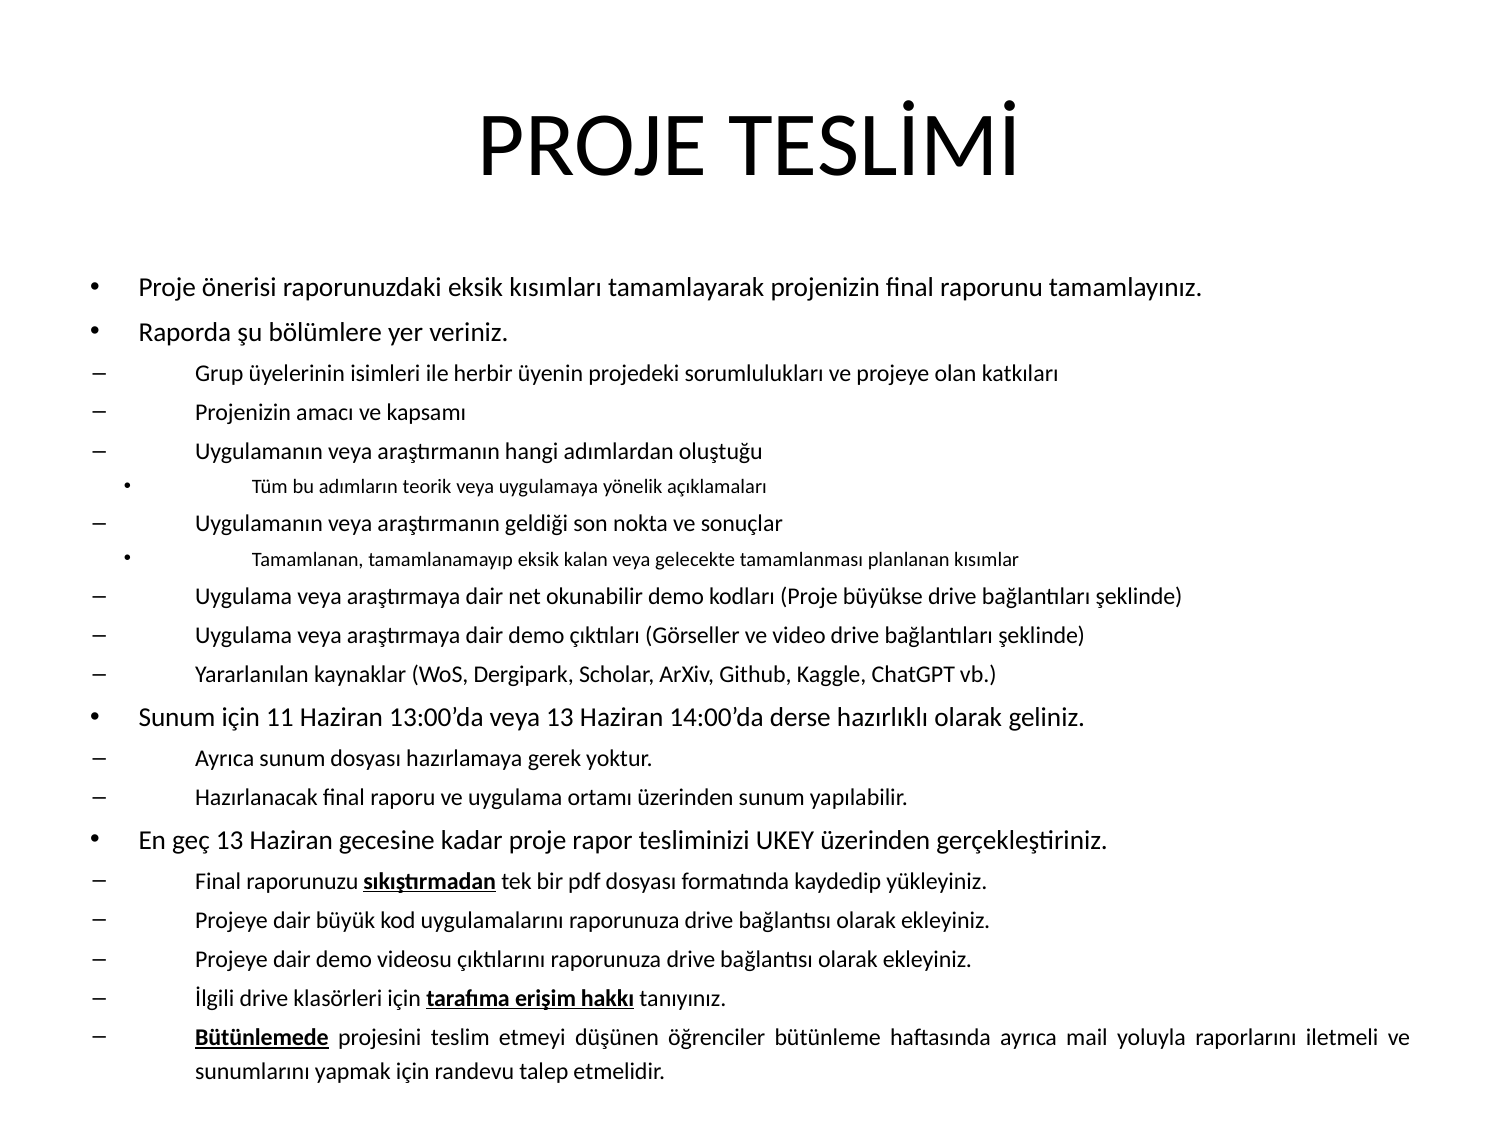

# PROJE TESLİMİ
Proje önerisi raporunuzdaki eksik kısımları tamamlayarak projenizin final raporunu tamamlayınız.
Raporda şu bölümlere yer veriniz.
Grup üyelerinin isimleri ile herbir üyenin projedeki sorumlulukları ve projeye olan katkıları
Projenizin amacı ve kapsamı
Uygulamanın veya araştırmanın hangi adımlardan oluştuğu
Tüm bu adımların teorik veya uygulamaya yönelik açıklamaları
Uygulamanın veya araştırmanın geldiği son nokta ve sonuçlar
Tamamlanan, tamamlanamayıp eksik kalan veya gelecekte tamamlanması planlanan kısımlar
Uygulama veya araştırmaya dair net okunabilir demo kodları (Proje büyükse drive bağlantıları şeklinde)
Uygulama veya araştırmaya dair demo çıktıları (Görseller ve video drive bağlantıları şeklinde)
Yararlanılan kaynaklar (WoS, Dergipark, Scholar, ArXiv, Github, Kaggle, ChatGPT vb.)
Sunum için 11 Haziran 13:00’da veya 13 Haziran 14:00’da derse hazırlıklı olarak geliniz.
Ayrıca sunum dosyası hazırlamaya gerek yoktur.
Hazırlanacak final raporu ve uygulama ortamı üzerinden sunum yapılabilir.
En geç 13 Haziran gecesine kadar proje rapor tesliminizi UKEY üzerinden gerçekleştiriniz.
Final raporunuzu sıkıştırmadan tek bir pdf dosyası formatında kaydedip yükleyiniz.
Projeye dair büyük kod uygulamalarını raporunuza drive bağlantısı olarak ekleyiniz.
Projeye dair demo videosu çıktılarını raporunuza drive bağlantısı olarak ekleyiniz.
İlgili drive klasörleri için tarafıma erişim hakkı tanıyınız.
Bütünlemede projesini teslim etmeyi düşünen öğrenciler bütünleme haftasında ayrıca mail yoluyla raporlarını iletmeli ve sunumlarını yapmak için randevu talep etmelidir.